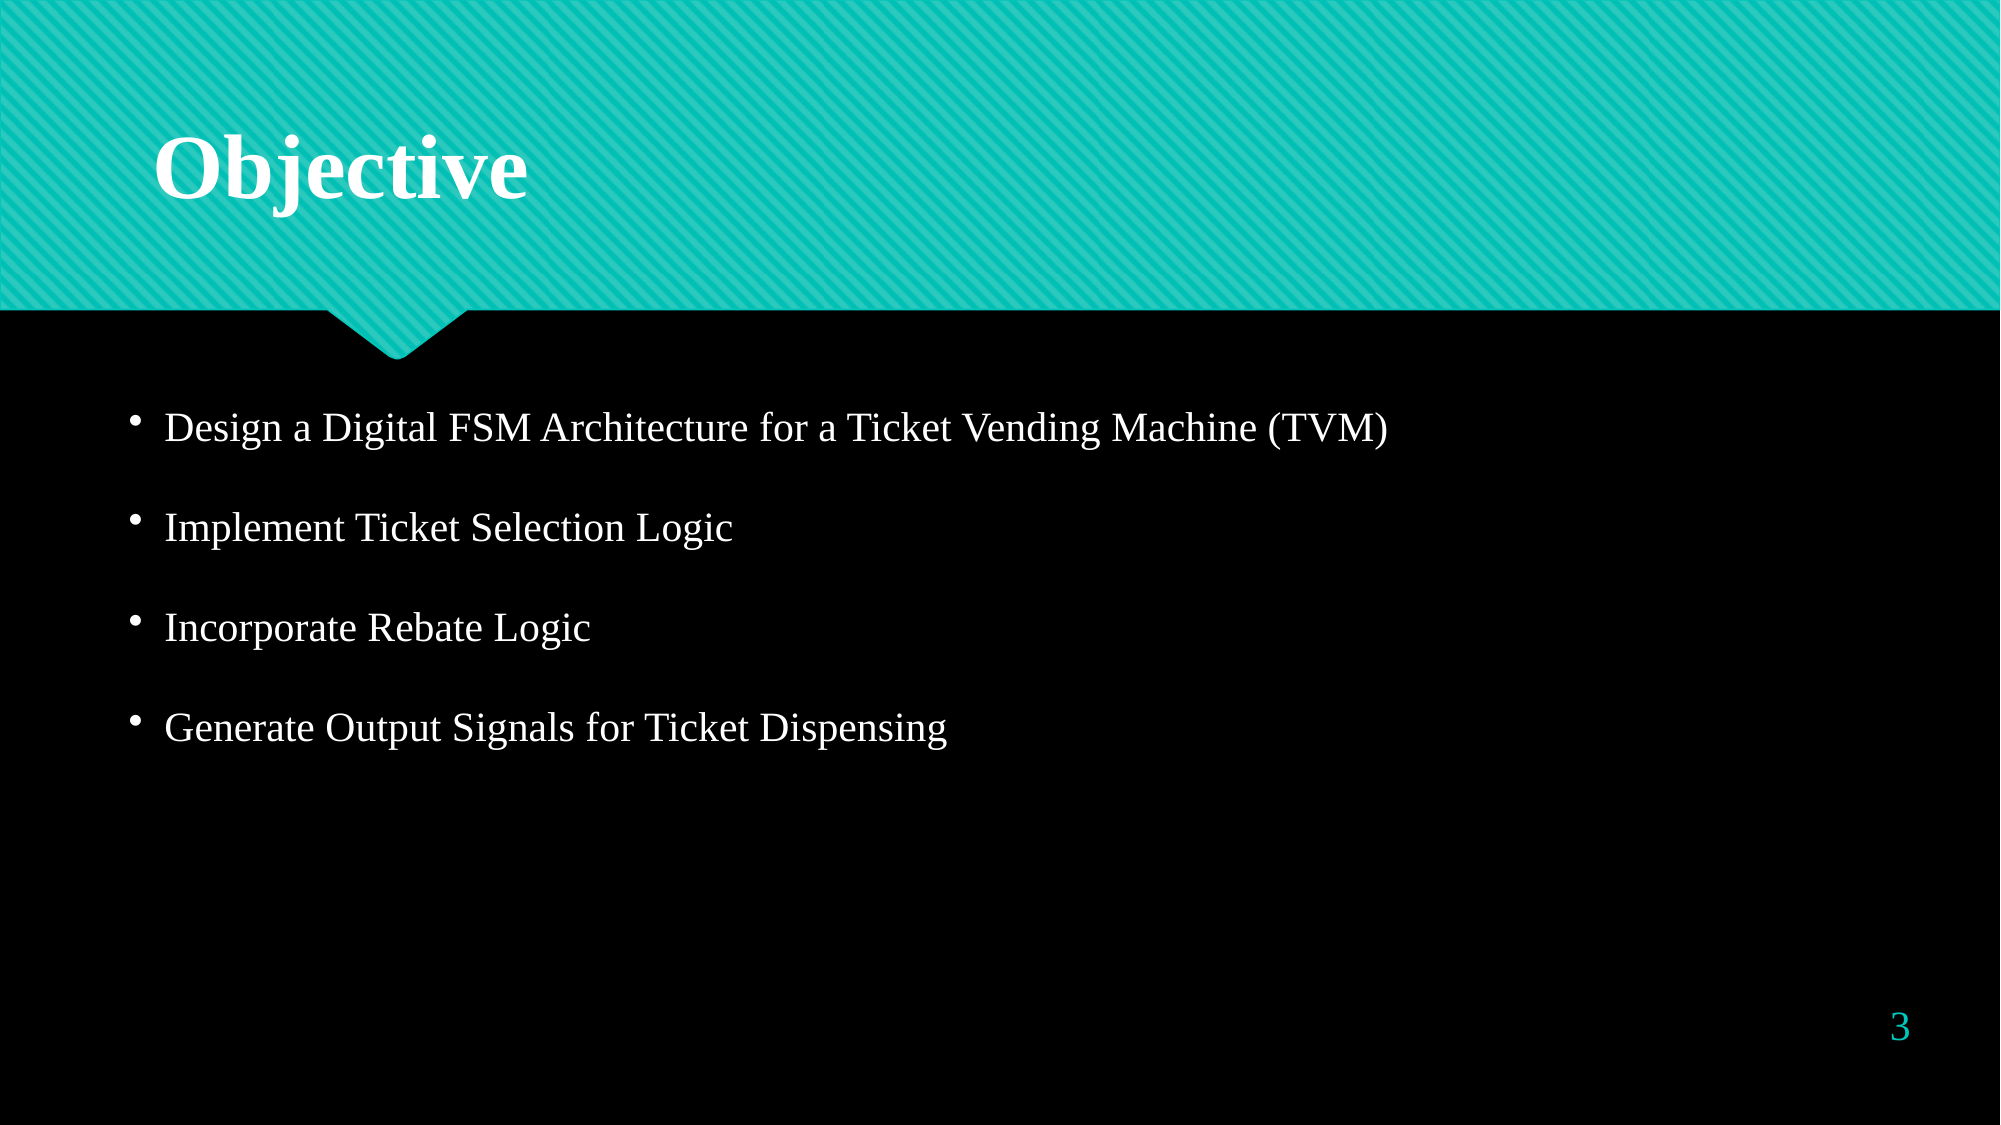

Objective
  Design a Digital FSM Architecture for a Ticket Vending Machine (TVM)

  Implement Ticket Selection Logic

  Incorporate Rebate Logic

  Generate Output Signals for Ticket Dispensing

3